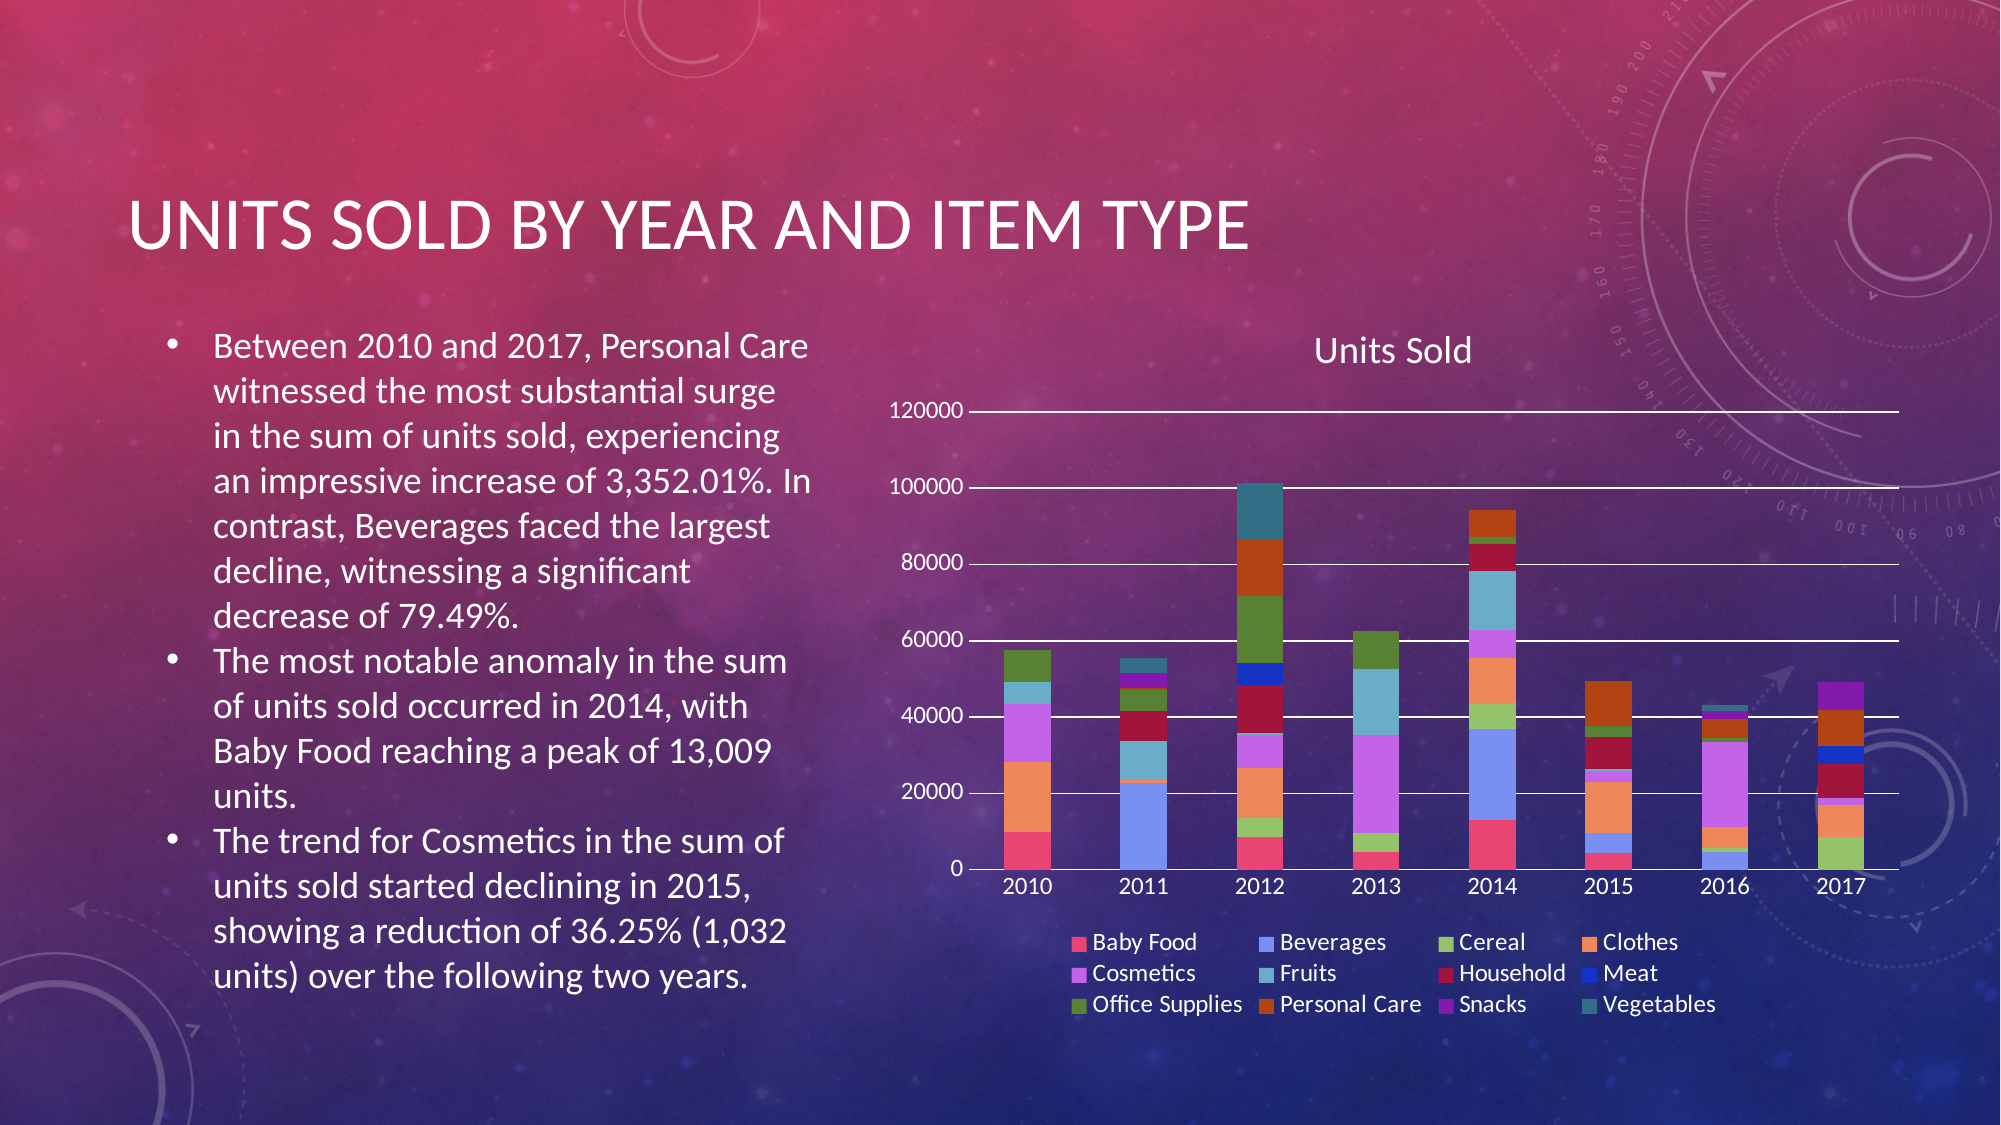

# Units sold by year and item type

### Chart: Units Sold

| Category | Baby Food | Beverages | Cereal | Clothes | Cosmetics | Fruits | Household | Meat | Office Supplies | Personal Care | Snacks | Vegetables |
|---|---|---|---|---|---|---|---|---|---|---|---|---|
| 2010 | 9925.0 | None | None | 18290.0 | 15144.0 | 5822.0 | None | None | 8287.0 | None | None | None |
| 2011 | None | 22726.0 | None | 888.0 | None | 10051.0 | 8017.0 | None | 5518.0 | 273.0 | 4085.0 | 3856.0 |
| 2012 | 8614.0 | None | 4921.0 | 13039.0 | 8661.0 | 522.0 | 12532.0 | 5908.0 | 17439.0 | 15078.0 | None | 14710.0 |
| 2013 | 4750.0 | None | 4745.0 | None | 25728.0 | 17243.0 | None | None | 10072.0 | None | None | None |
| 2014 | 13009.0 | 23892.0 | 6593.0 | 12010.0 | 7215.0 | 15687.0 | 6954.0 | None | 1779.0 | 7026.0 | None | None |
| 2015 | 4247.0 | 5430.0 | None | 13272.0 | 2847.0 | 673.0 | 8250.0 | None | 2924.0 | 11837.0 | None | None |
| 2016 | None | 4660.0 | 962.0 | 5498.0 | 22308.0 | None | None | None | 948.0 | 5070.0 | 2225.0 | 1485.0 |
| 2017 | None | None | 8656.0 | 8263.0 | 1815.0 | None | 8974.0 | 4767.0 | None | 9424.0 | 7327.0 | None |
Between 2010 and 2017, Personal Care witnessed the most substantial surge in the sum of units sold, experiencing an impressive increase of 3,352.01%. In contrast, Beverages faced the largest decline, witnessing a significant decrease of 79.49%.
The most notable anomaly in the sum of units sold occurred in 2014, with Baby Food reaching a peak of 13,009 units.
The trend for Cosmetics in the sum of units sold started declining in 2015, showing a reduction of 36.25% (1,032 units) over the following two years.